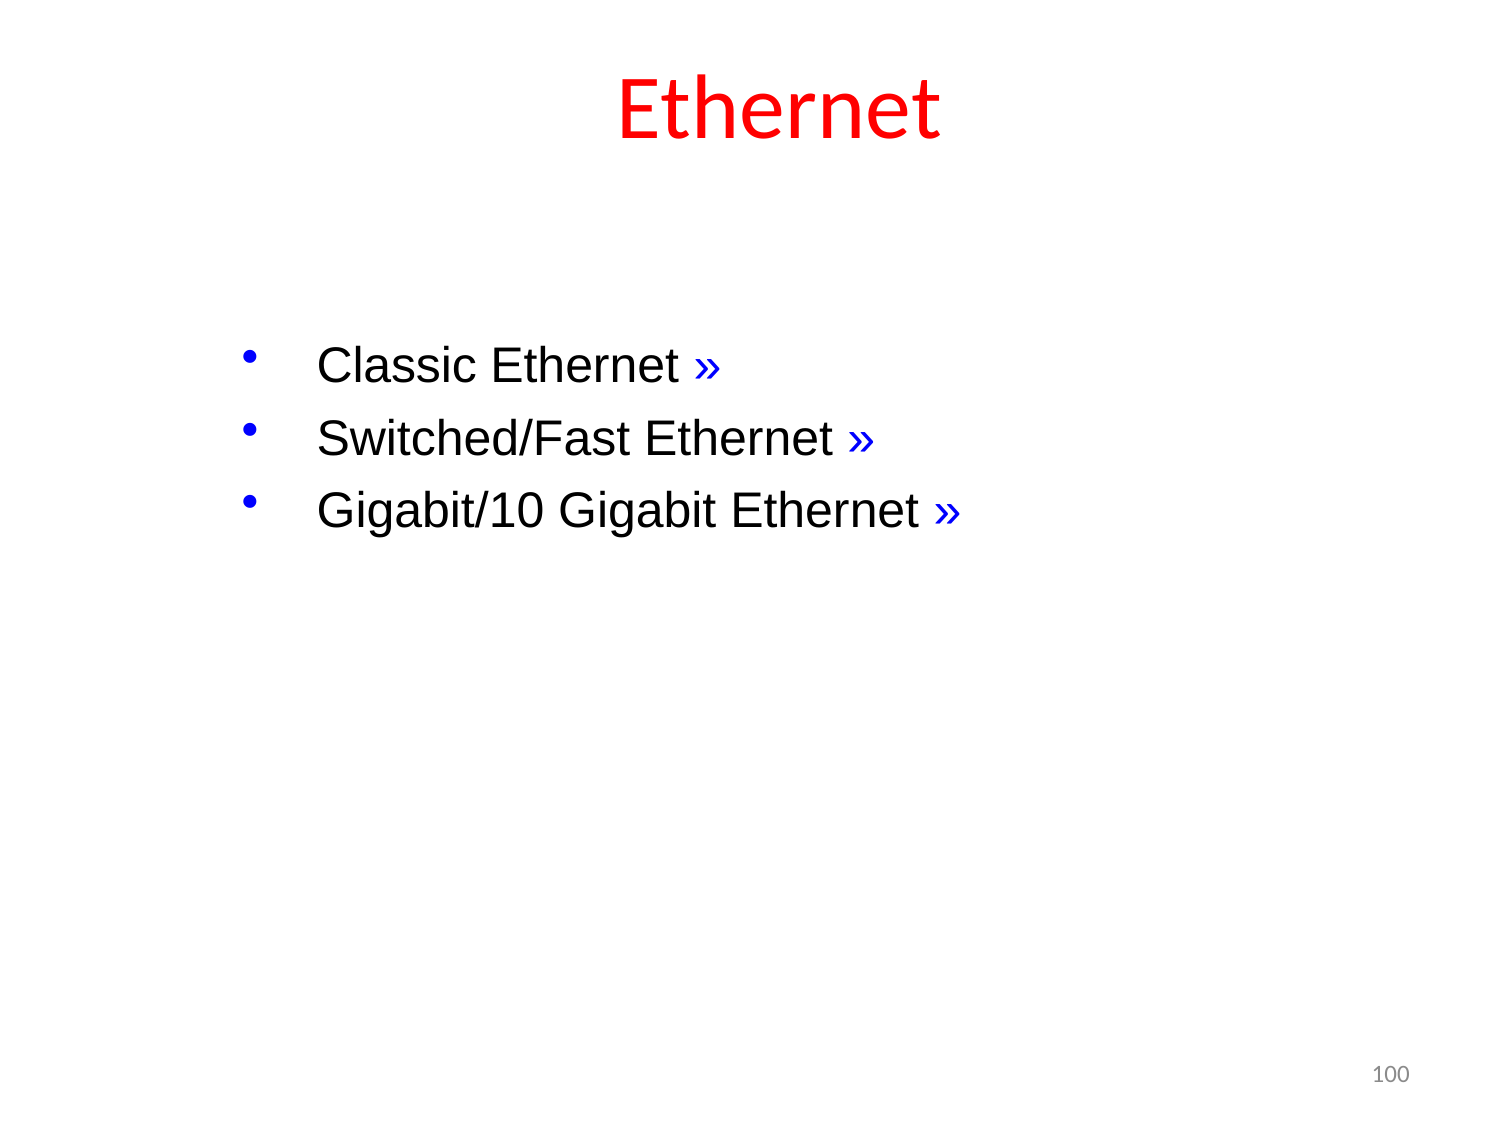

# Ethernet
Classic Ethernet »
Switched/Fast Ethernet »
Gigabit/10 Gigabit Ethernet »
100